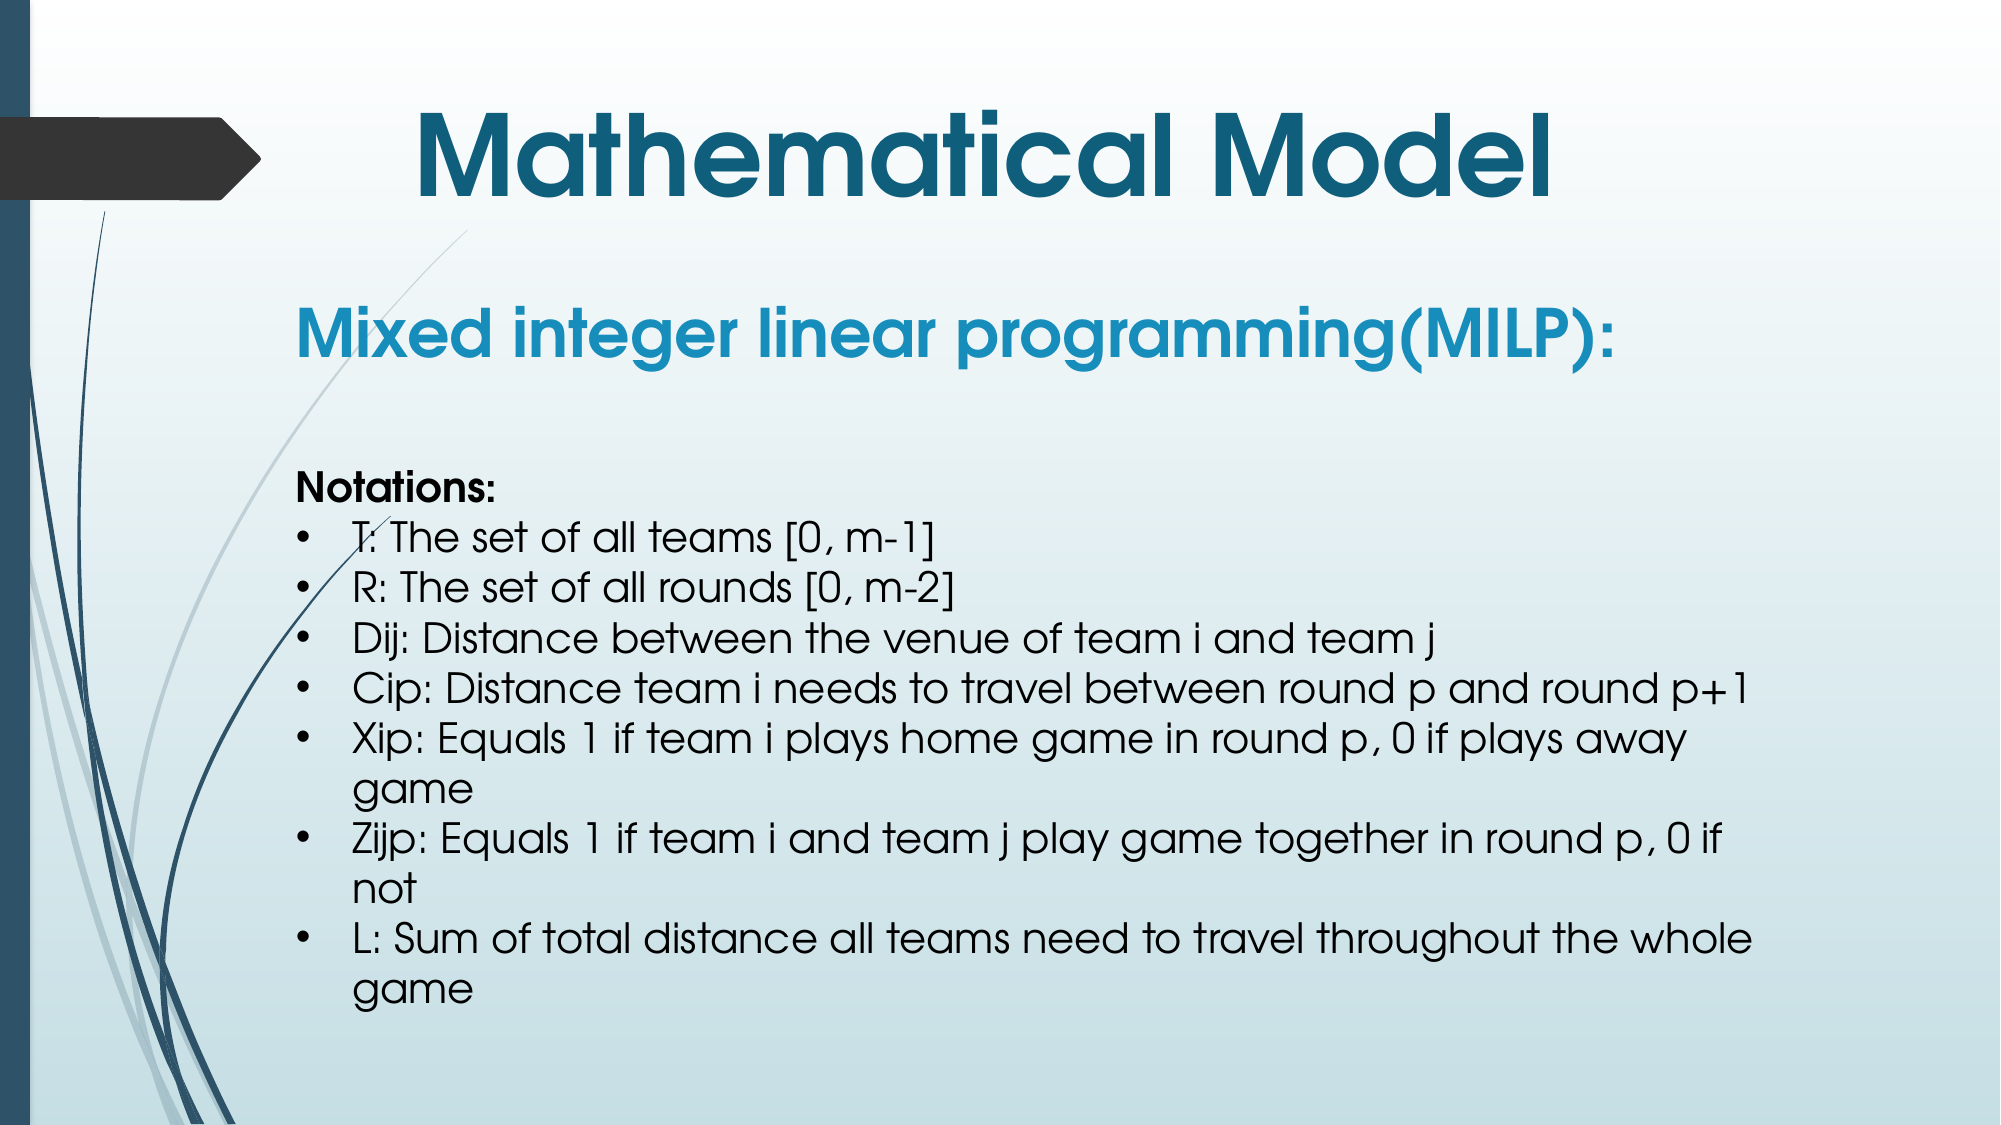

Mathematical Model
Mixed integer linear programming(MILP):

Notations:
T: The set of all teams [0, m-1]
R: The set of all rounds [0, m-2]
Dij: Distance between the venue of team i and team j
Cip: Distance team i needs to travel between round p and round p+1
Xip: Equals 1 if team i plays home game in round p, 0 if plays away game
Zijp: Equals 1 if team i and team j play game together in round p, 0 if not
L: Sum of total distance all teams need to travel throughout the whole game